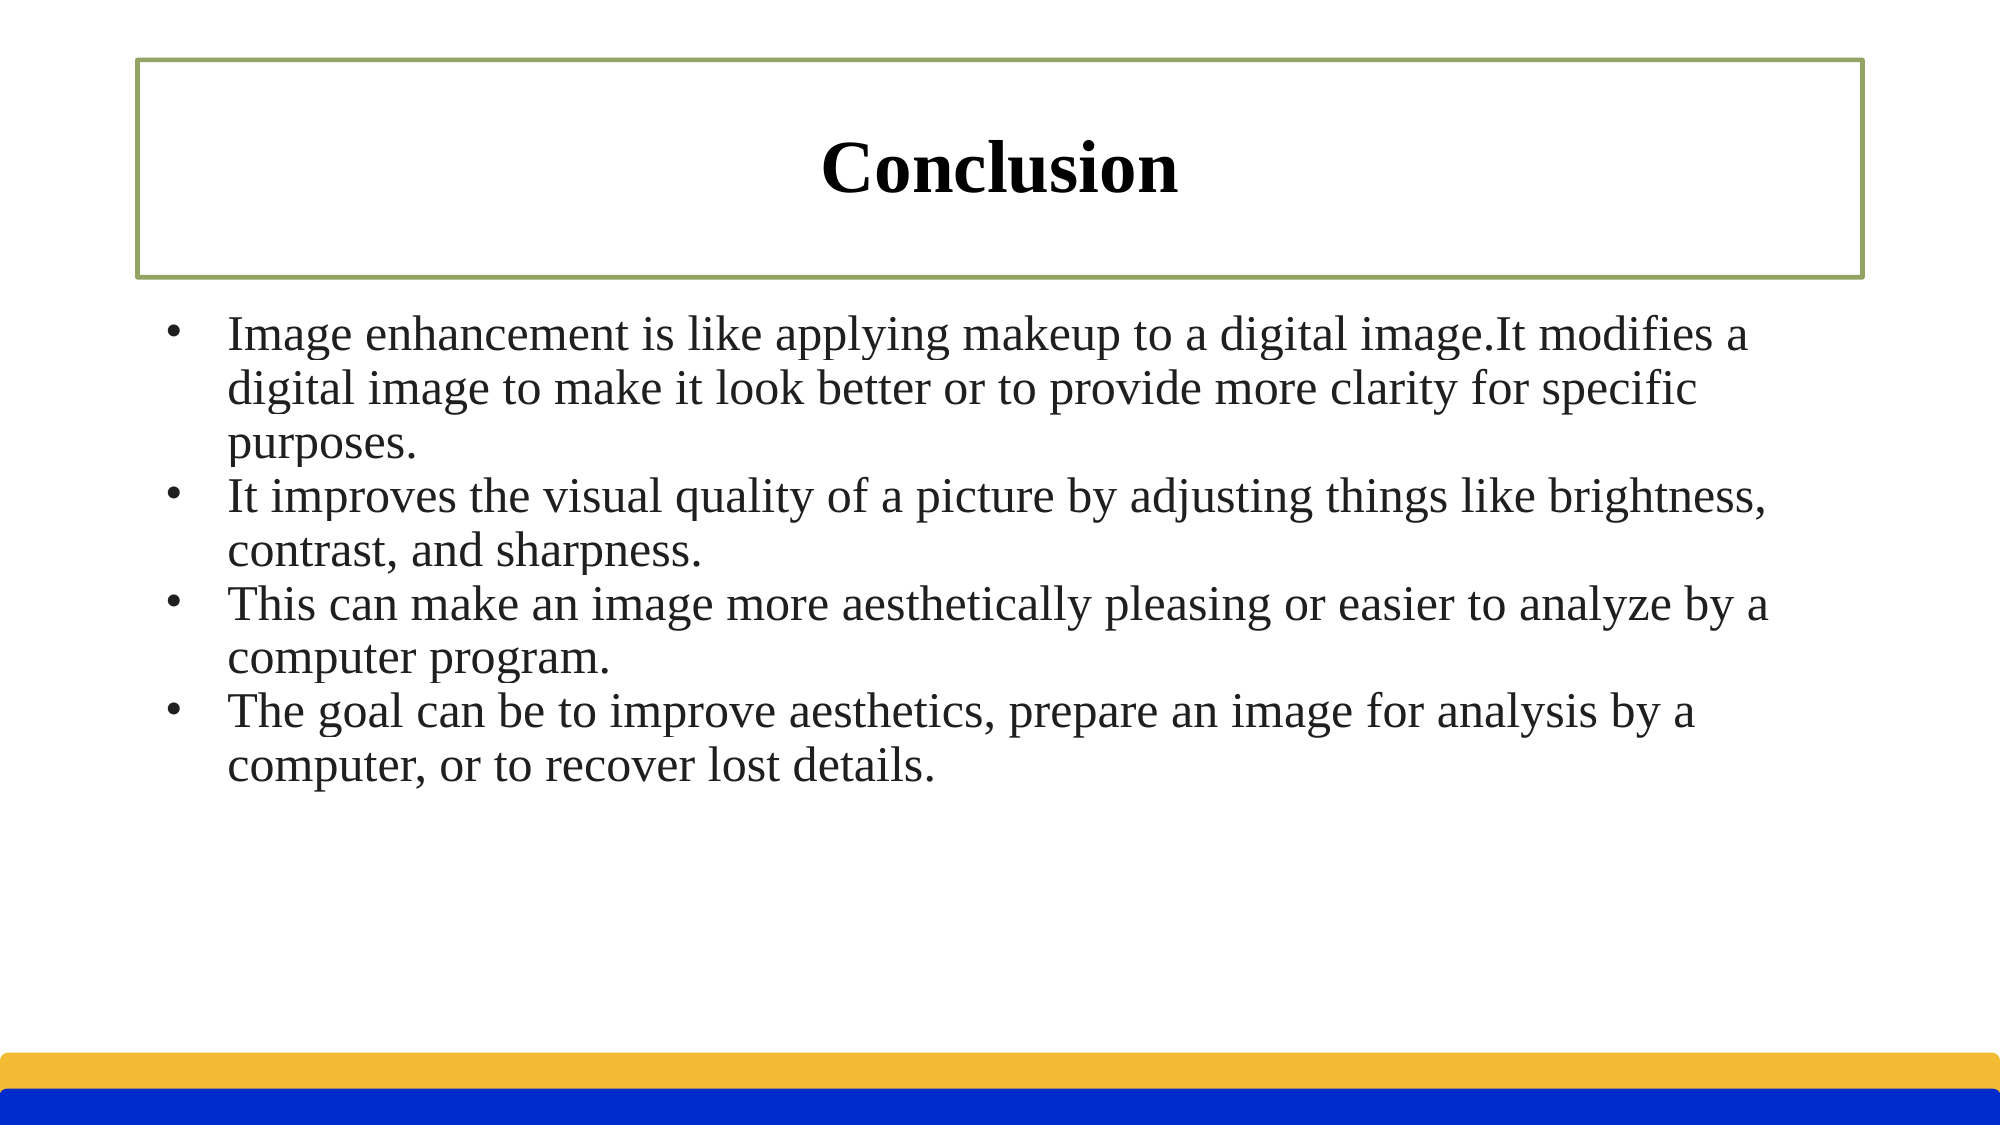

# Conclusion
Image enhancement is like applying makeup to a digital image.It modifies a digital image to make it look better or to provide more clarity for specific purposes.
It improves the visual quality of a picture by adjusting things like brightness, contrast, and sharpness.
This can make an image more aesthetically pleasing or easier to analyze by a computer program.
The goal can be to improve aesthetics, prepare an image for analysis by a computer, or to recover lost details.